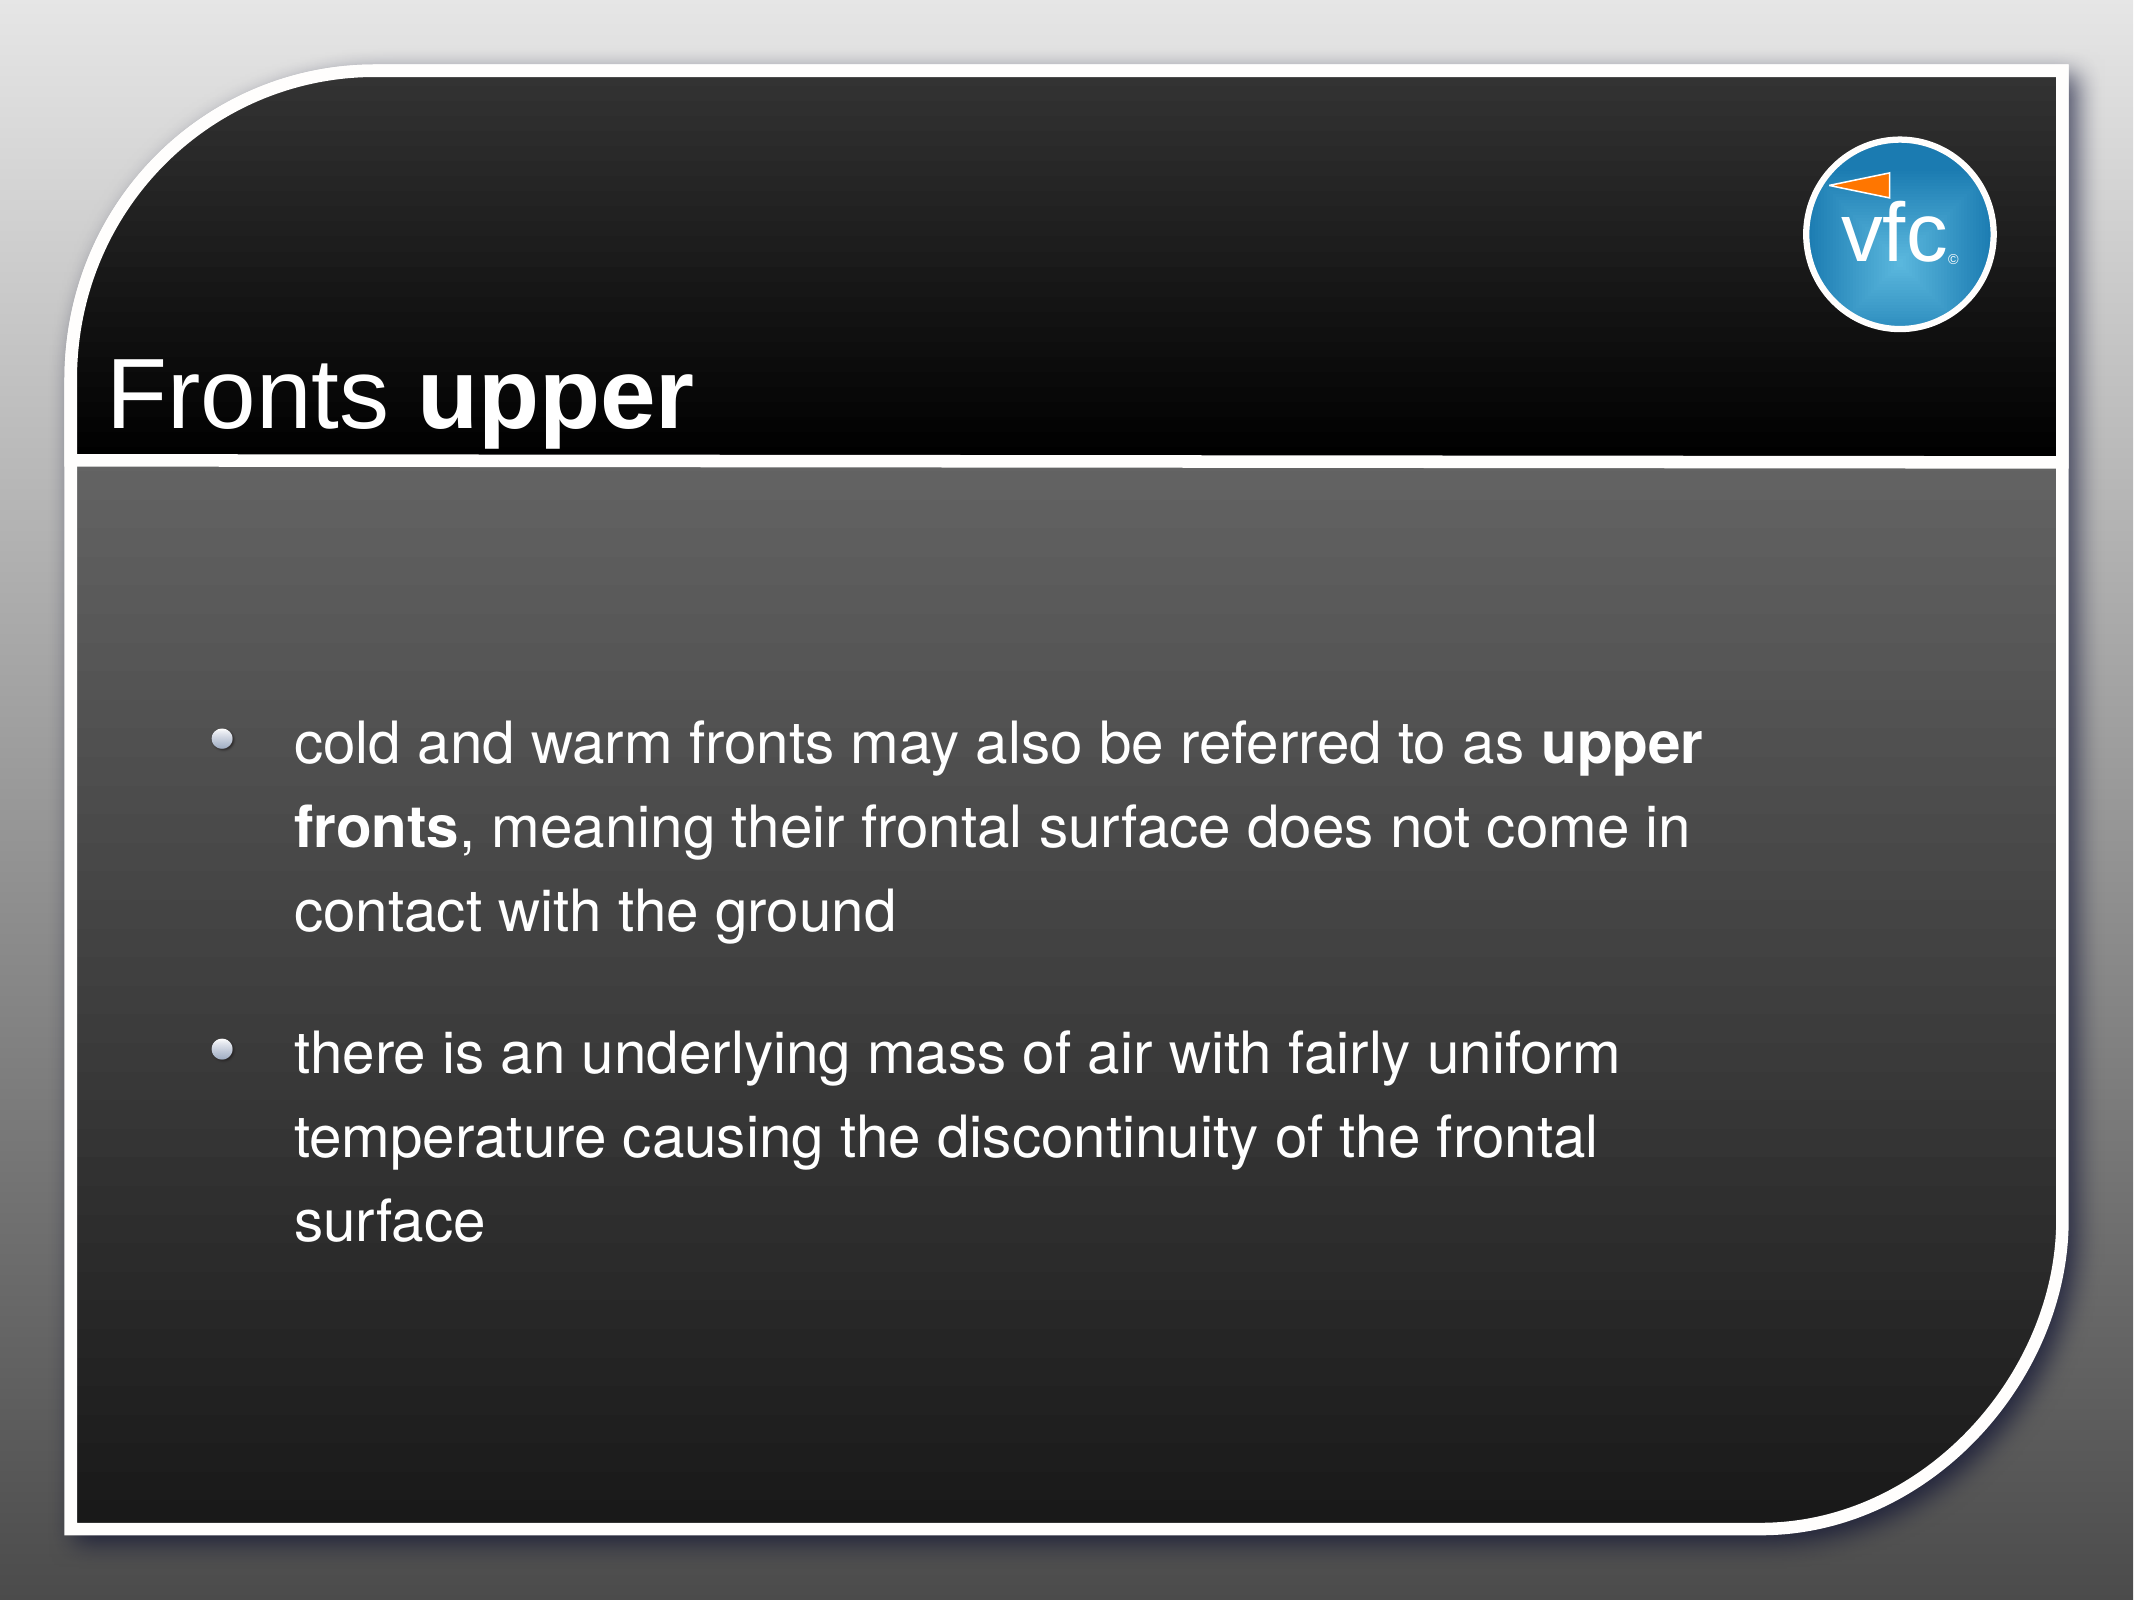

vfc©

# Fronts upper

cold and warm fronts may also be referred to as upper fronts, meaning their frontal surface does not come in contact with the ground
there is an underlying mass of air with fairly uniform temperature causing the discontinuity of the frontal surface